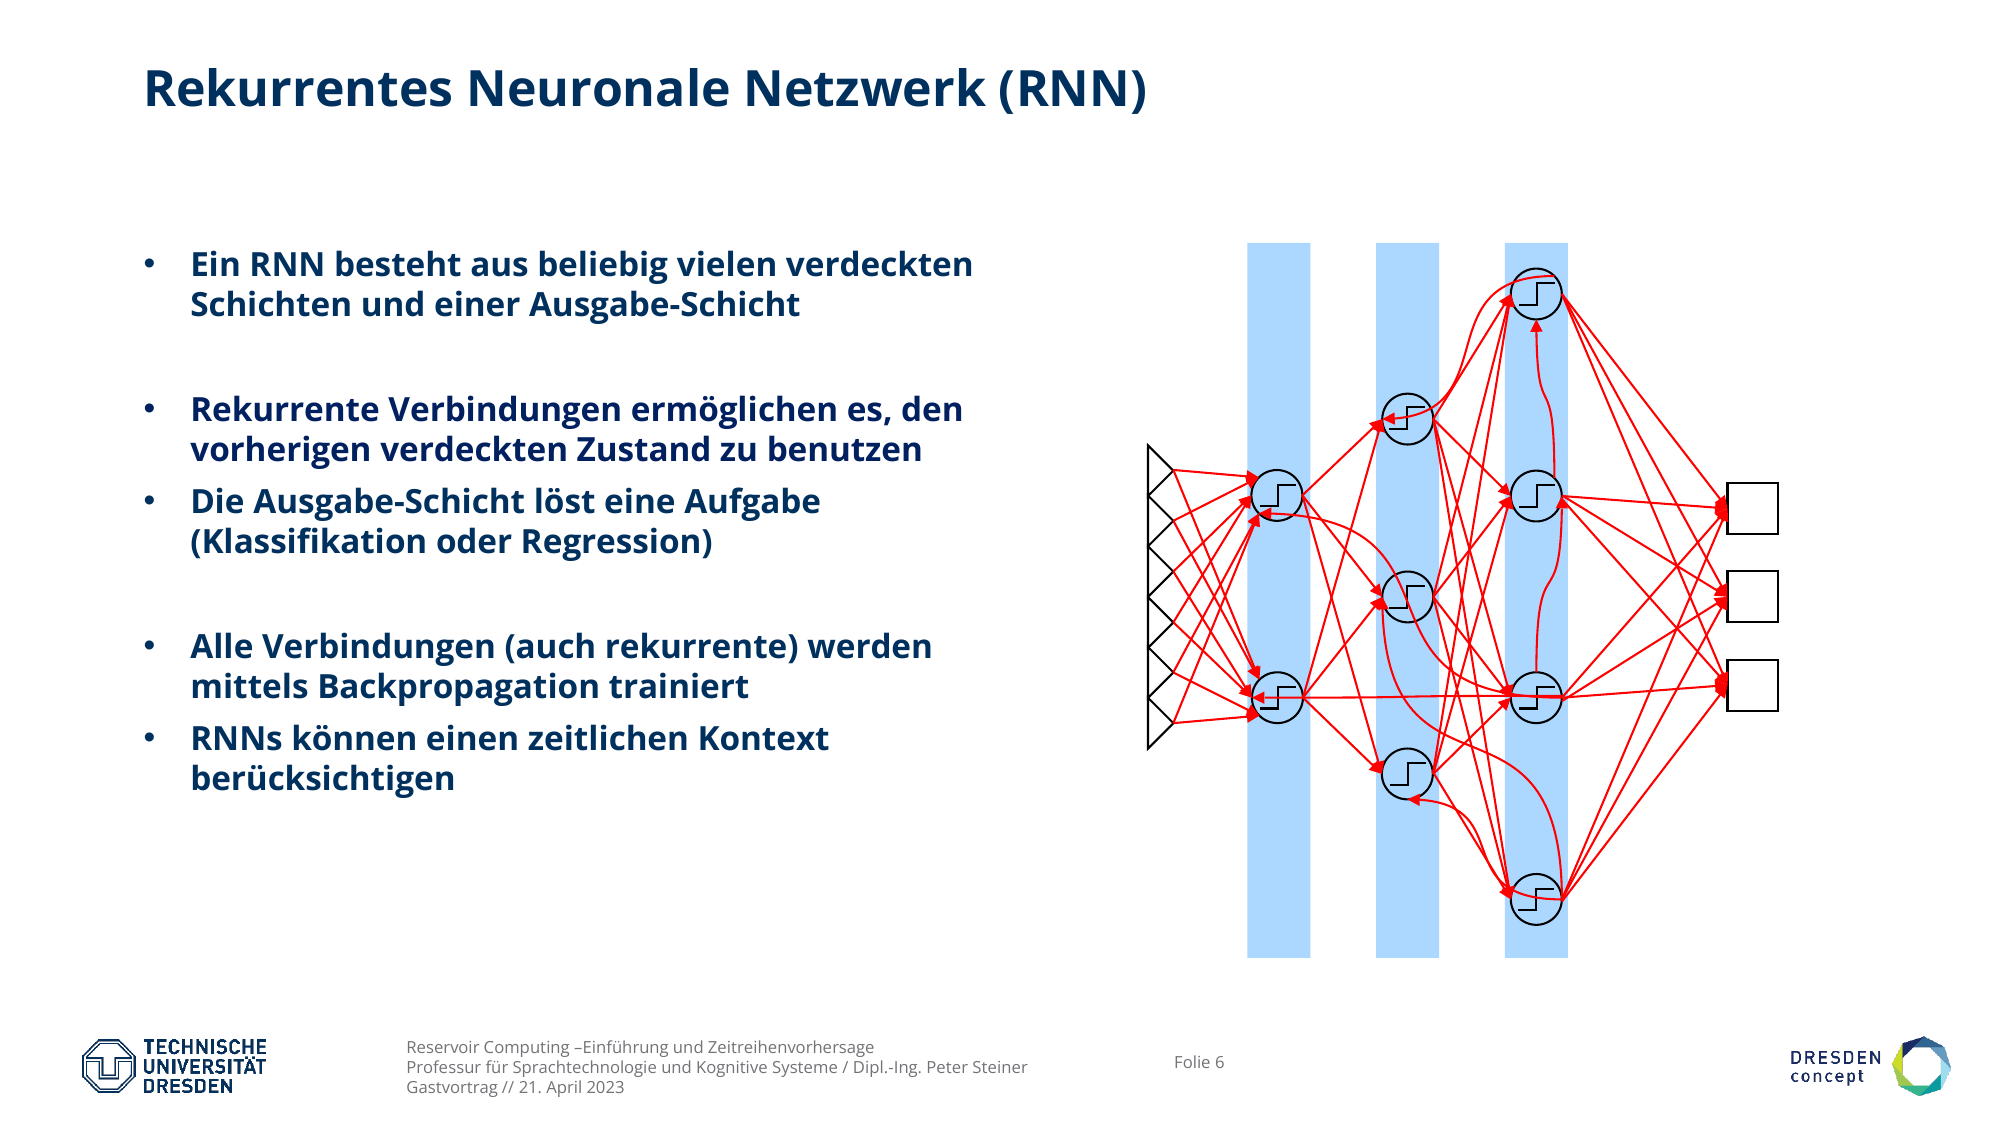

# Rekurrentes Neuronale Netzwerk (RNN)
Ein RNN besteht aus beliebig vielen verdeckten Schichten und einer Ausgabe-Schicht
Jede Schicht abstrahiert den Eingang mehr
Rekurrente Verbindungen ermöglichen es, den vorherigen verdeckten Zustand zu benutzen
Die Ausgabe-Schicht löst eine Aufgabe (Klassifikation oder Regression)

Alle Verbindungen (auch rekurrente) werden mittels Backpropagation trainiert
RNNs können einen zeitlichen Kontext berücksichtigen